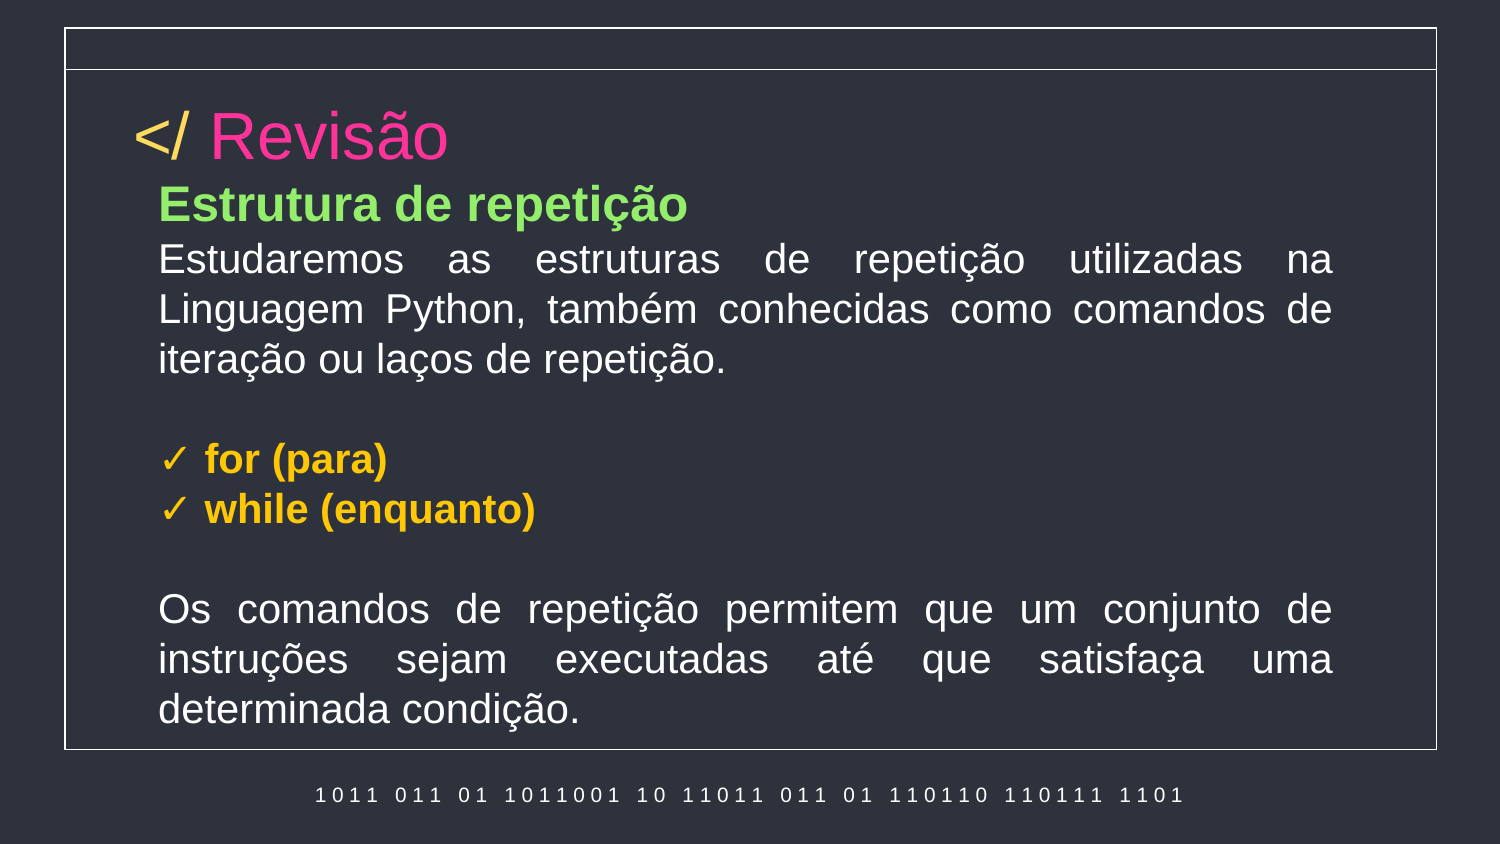

# </ Revisão
Estrutura de repetição
Estudaremos as estruturas de repetição utilizadas na Linguagem Python, também conhecidas como comandos de iteração ou laços de repetição.

✓ for (para)
✓ while (enquanto)

Os comandos de repetição permitem que um conjunto de instruções sejam executadas até que satisfaça uma determinada condição.